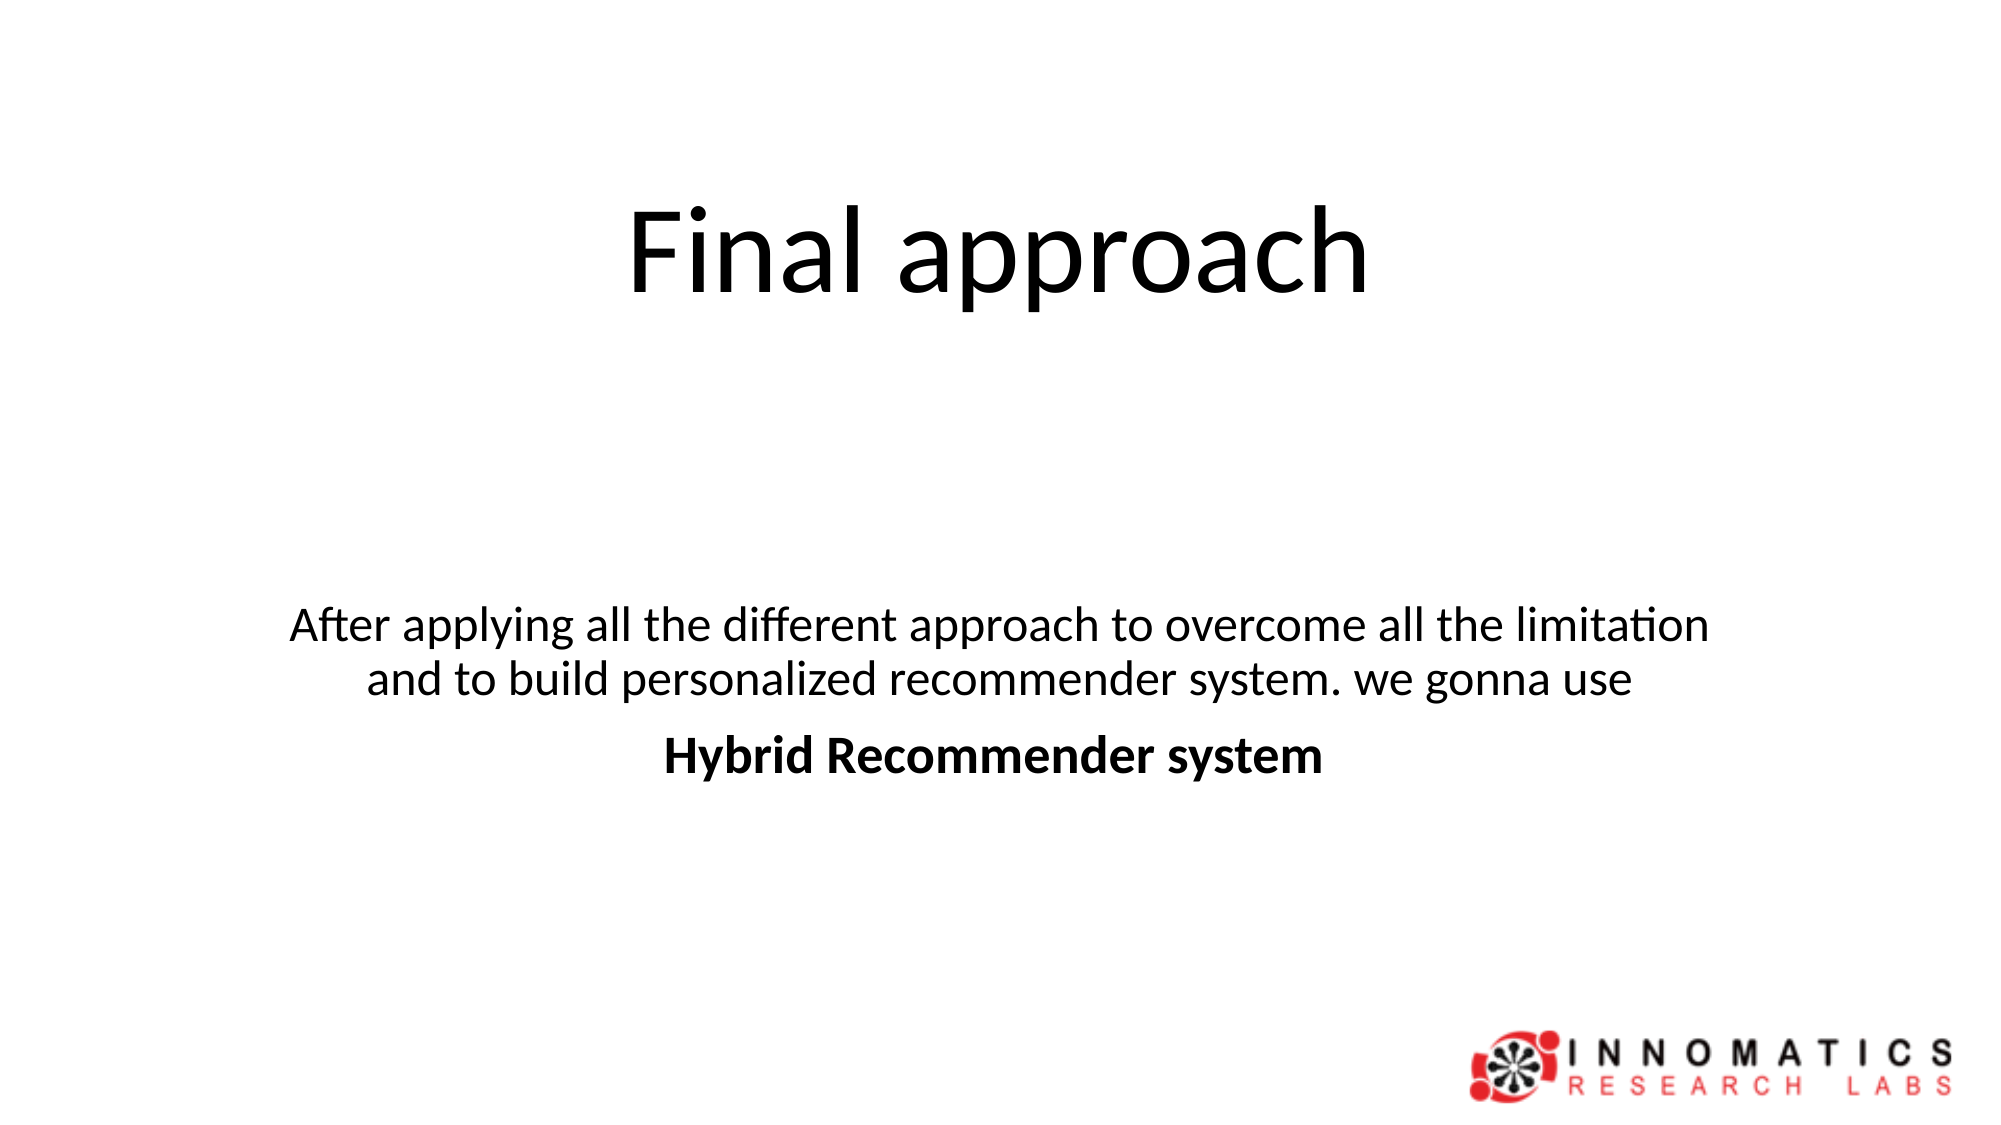

# Final approach
After applying all the different approach to overcome all the limitation and to build personalized recommender system. we gonna use
Hybrid Recommender system